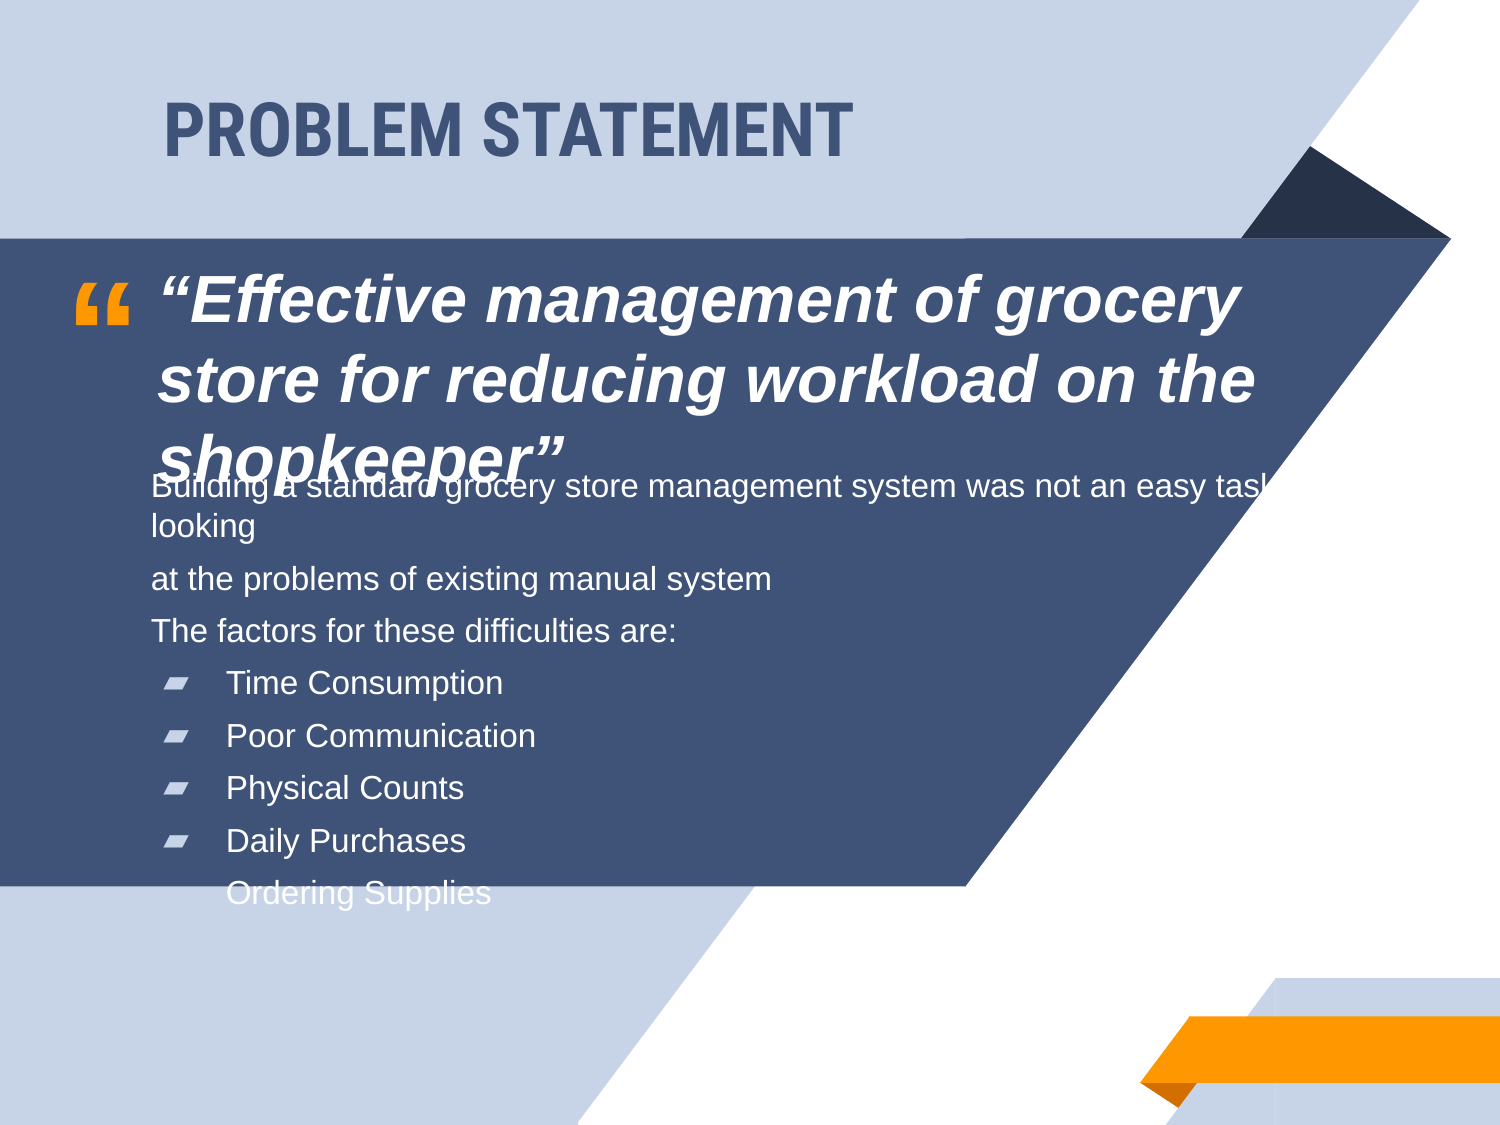

PROBLEM STATEMENT
“Effective management of grocery store for reducing workload on the shopkeeper”

Building a standard grocery store management system was not an easy task looking
at the problems of existing manual system
The factors for these difficulties are:
Time Consumption
Poor Communication
Physical Counts
Daily Purchases
Ordering Supplies